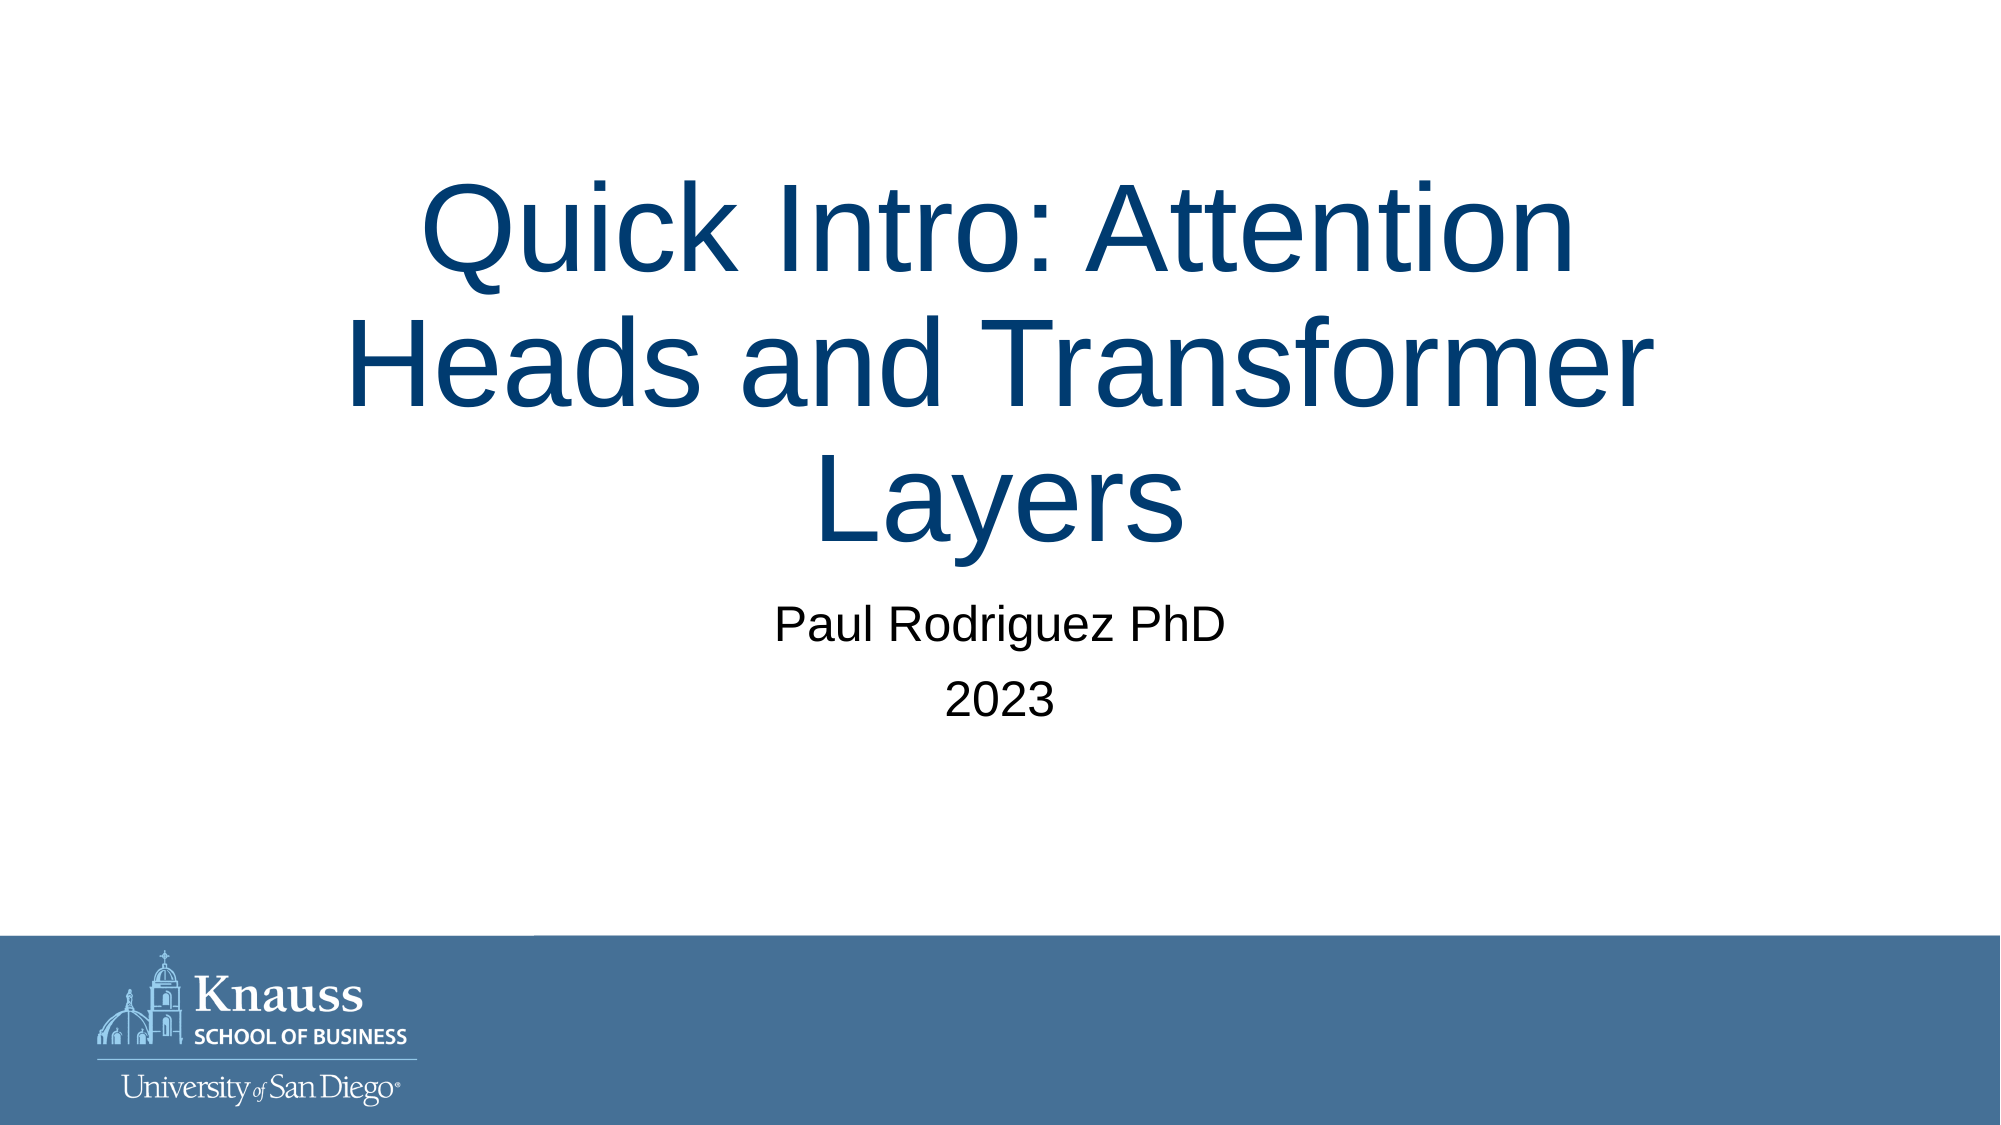

# Quick Intro: Attention Heads and Transformer Layers
Paul Rodriguez PhD
2023